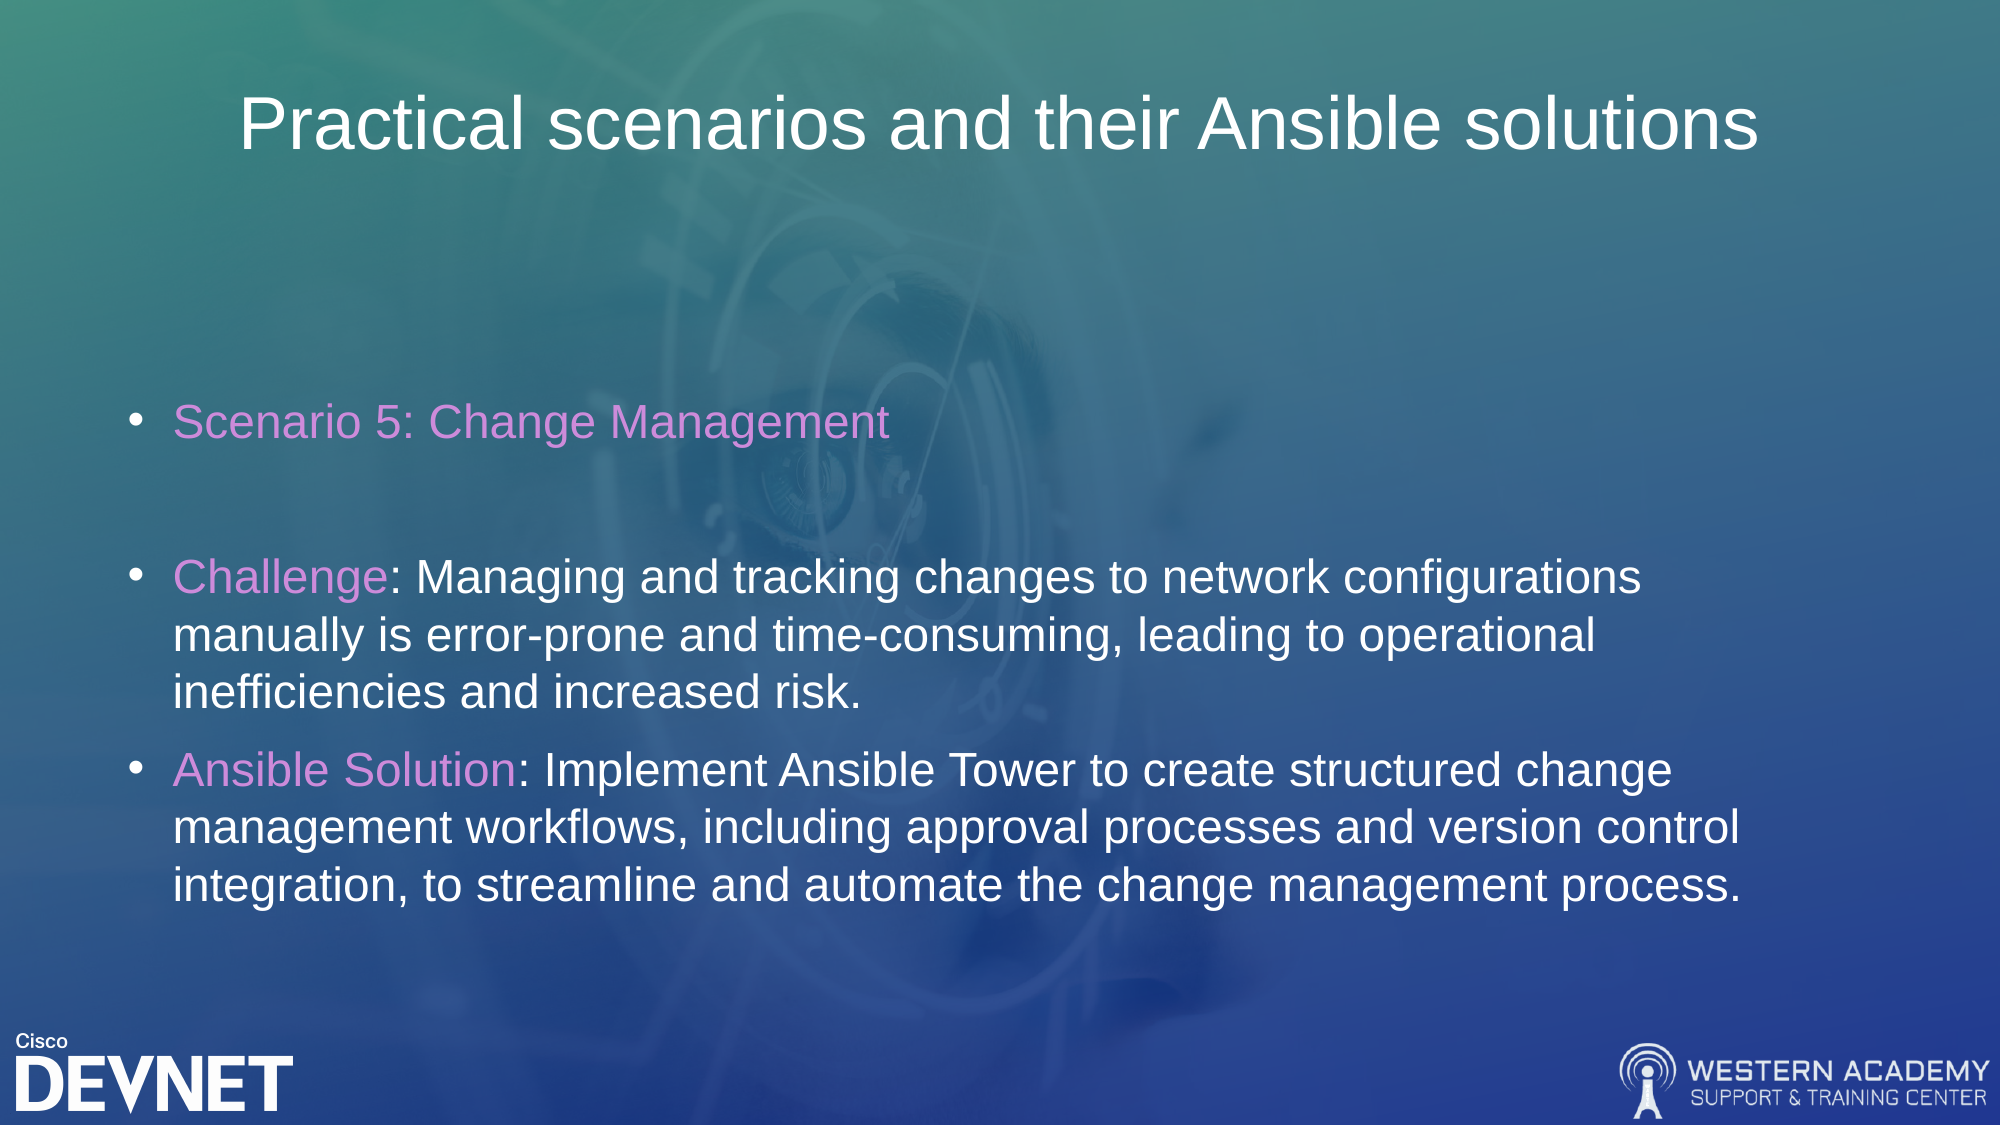

# Practical scenarios and their Ansible solutions
Scenario 5: Change Management

Challenge: Managing and tracking changes to network configurations manually is error-prone and time-consuming, leading to operational inefficiencies and increased risk.
Ansible Solution: Implement Ansible Tower to create structured change management workflows, including approval processes and version control integration, to streamline and automate the change management process.